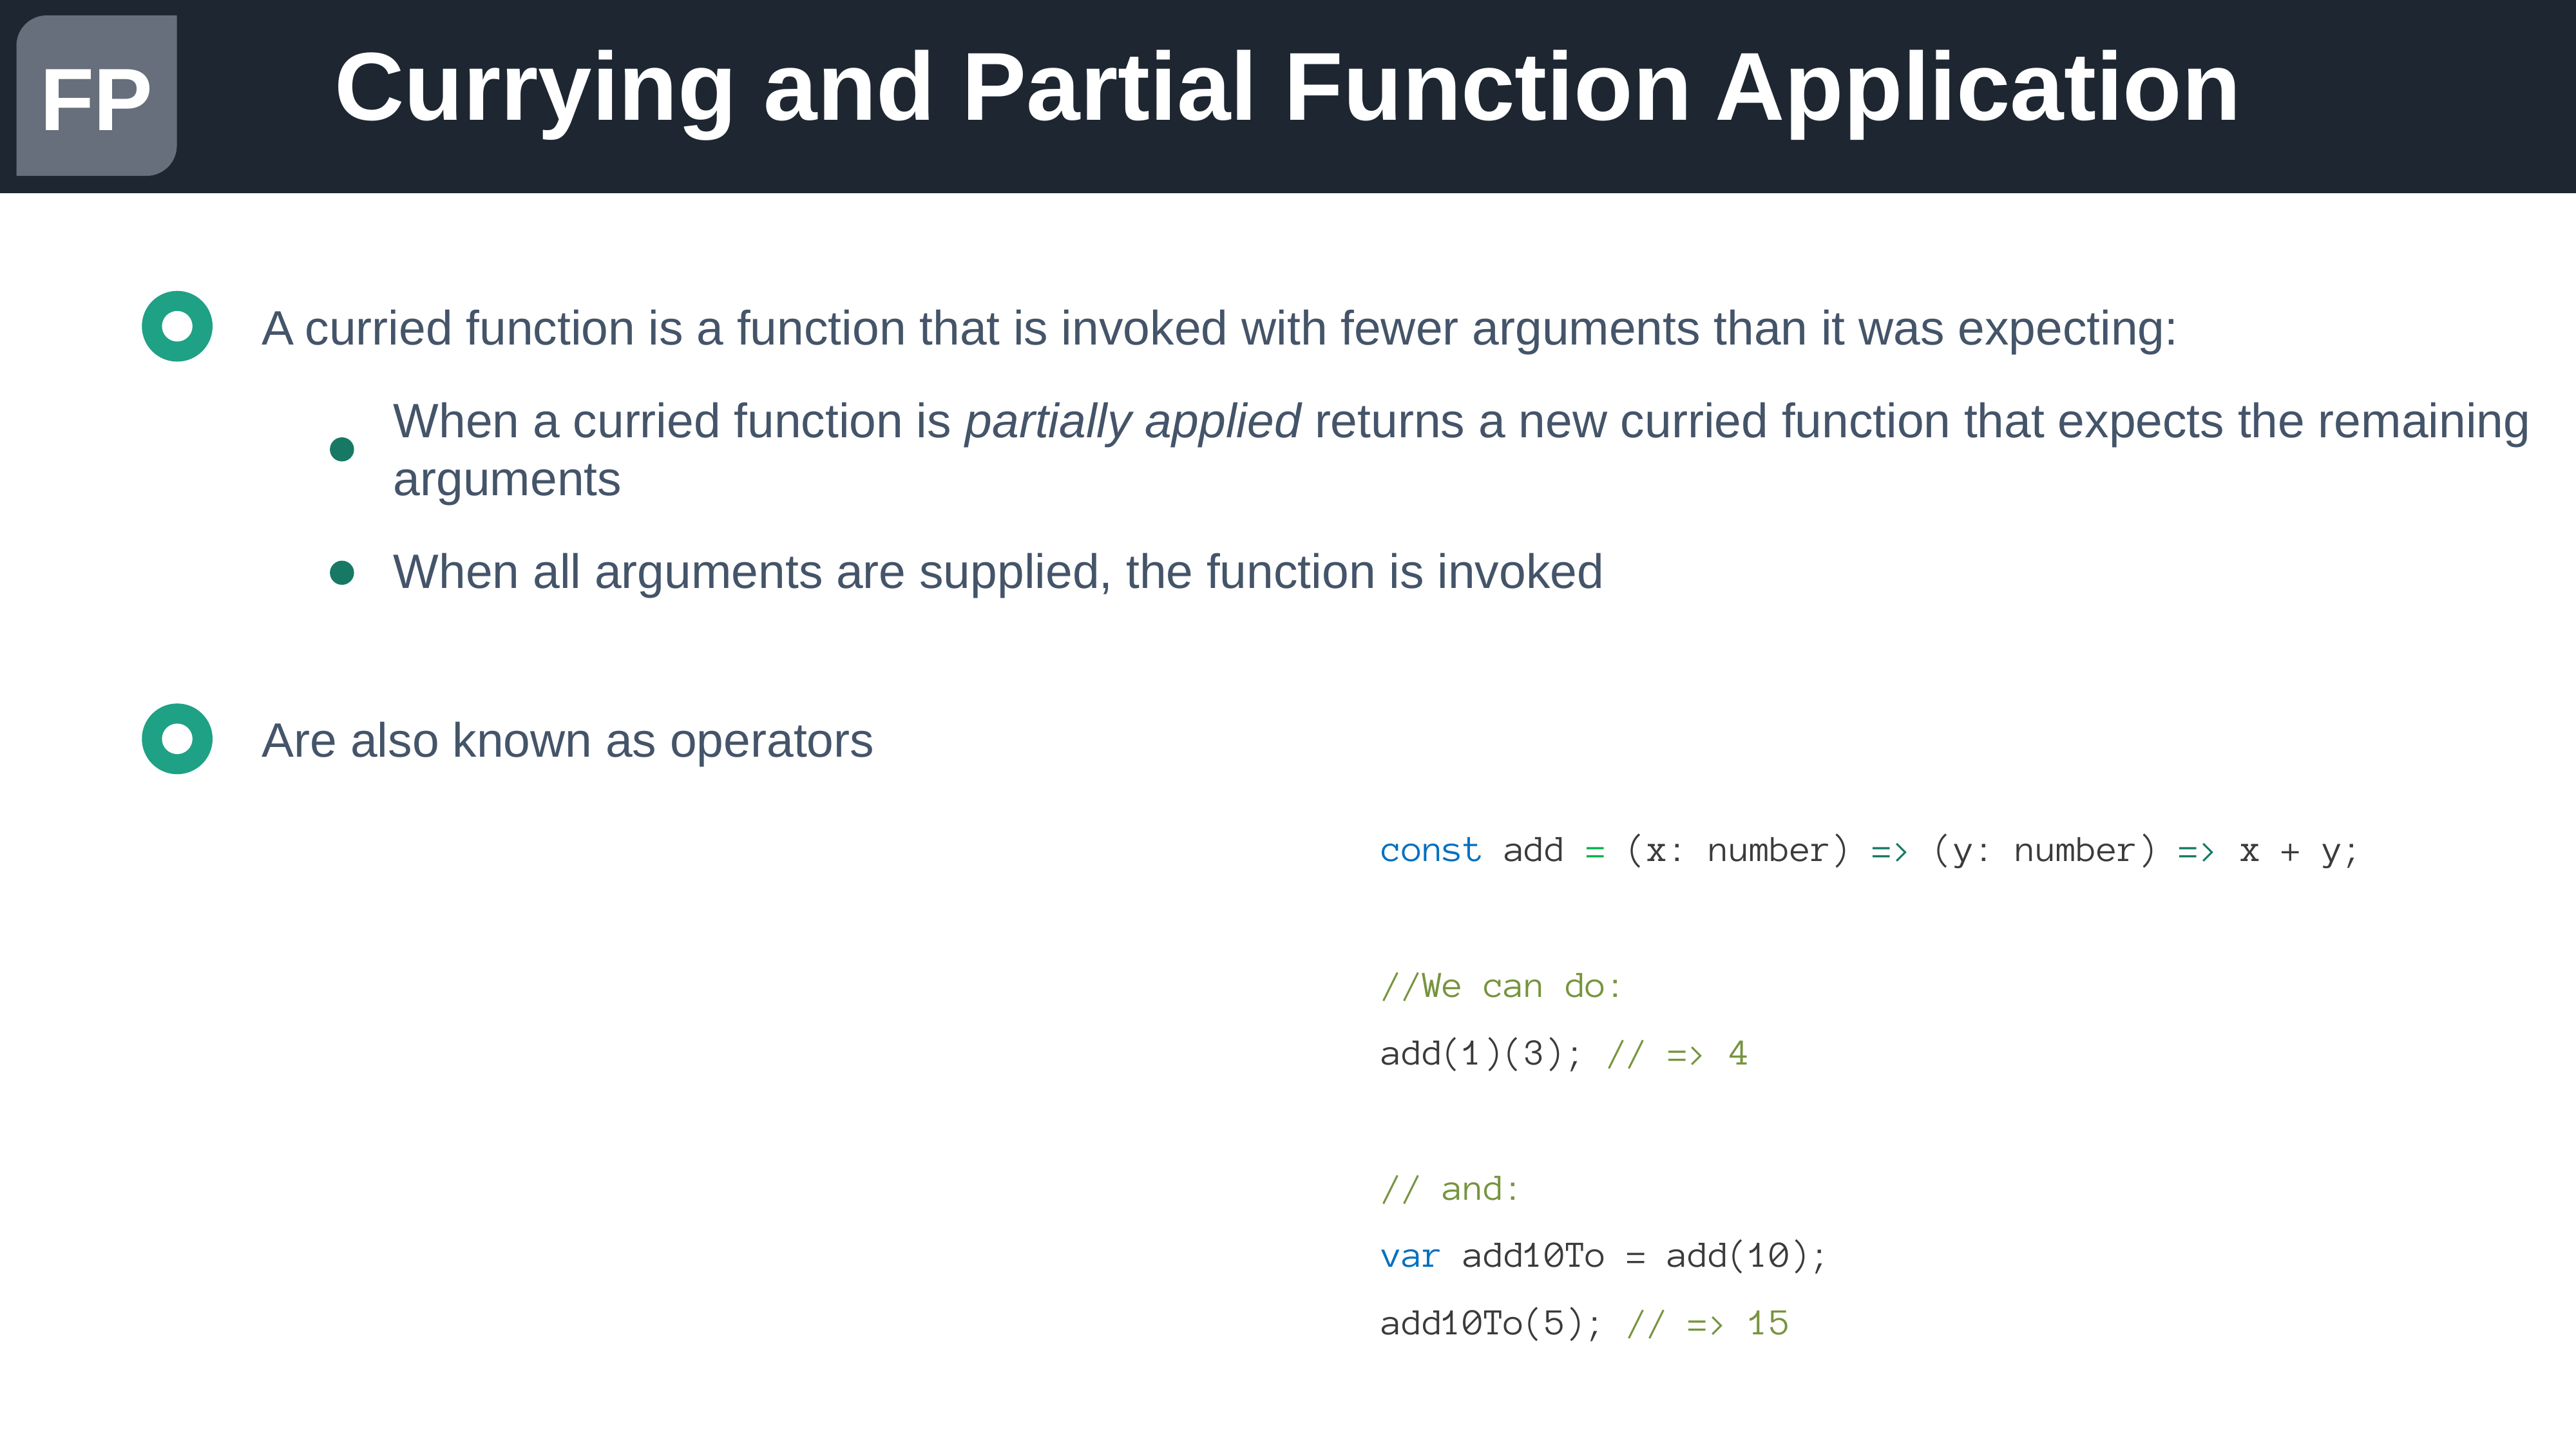

Currying and Partial Function Application
FP
A curried function is a function that is invoked with fewer arguments than it was expecting:

When a curried function is partially applied returns a new curried function that expects the remaining arguments

When all arguments are supplied, the function is invoked

Are also known as operators

const add = (x: number) => (y: number) => x + y;

//We can do:
add(1)(3); // => 4

// and:
var add10To = add(10);
add10To(5); // => 15